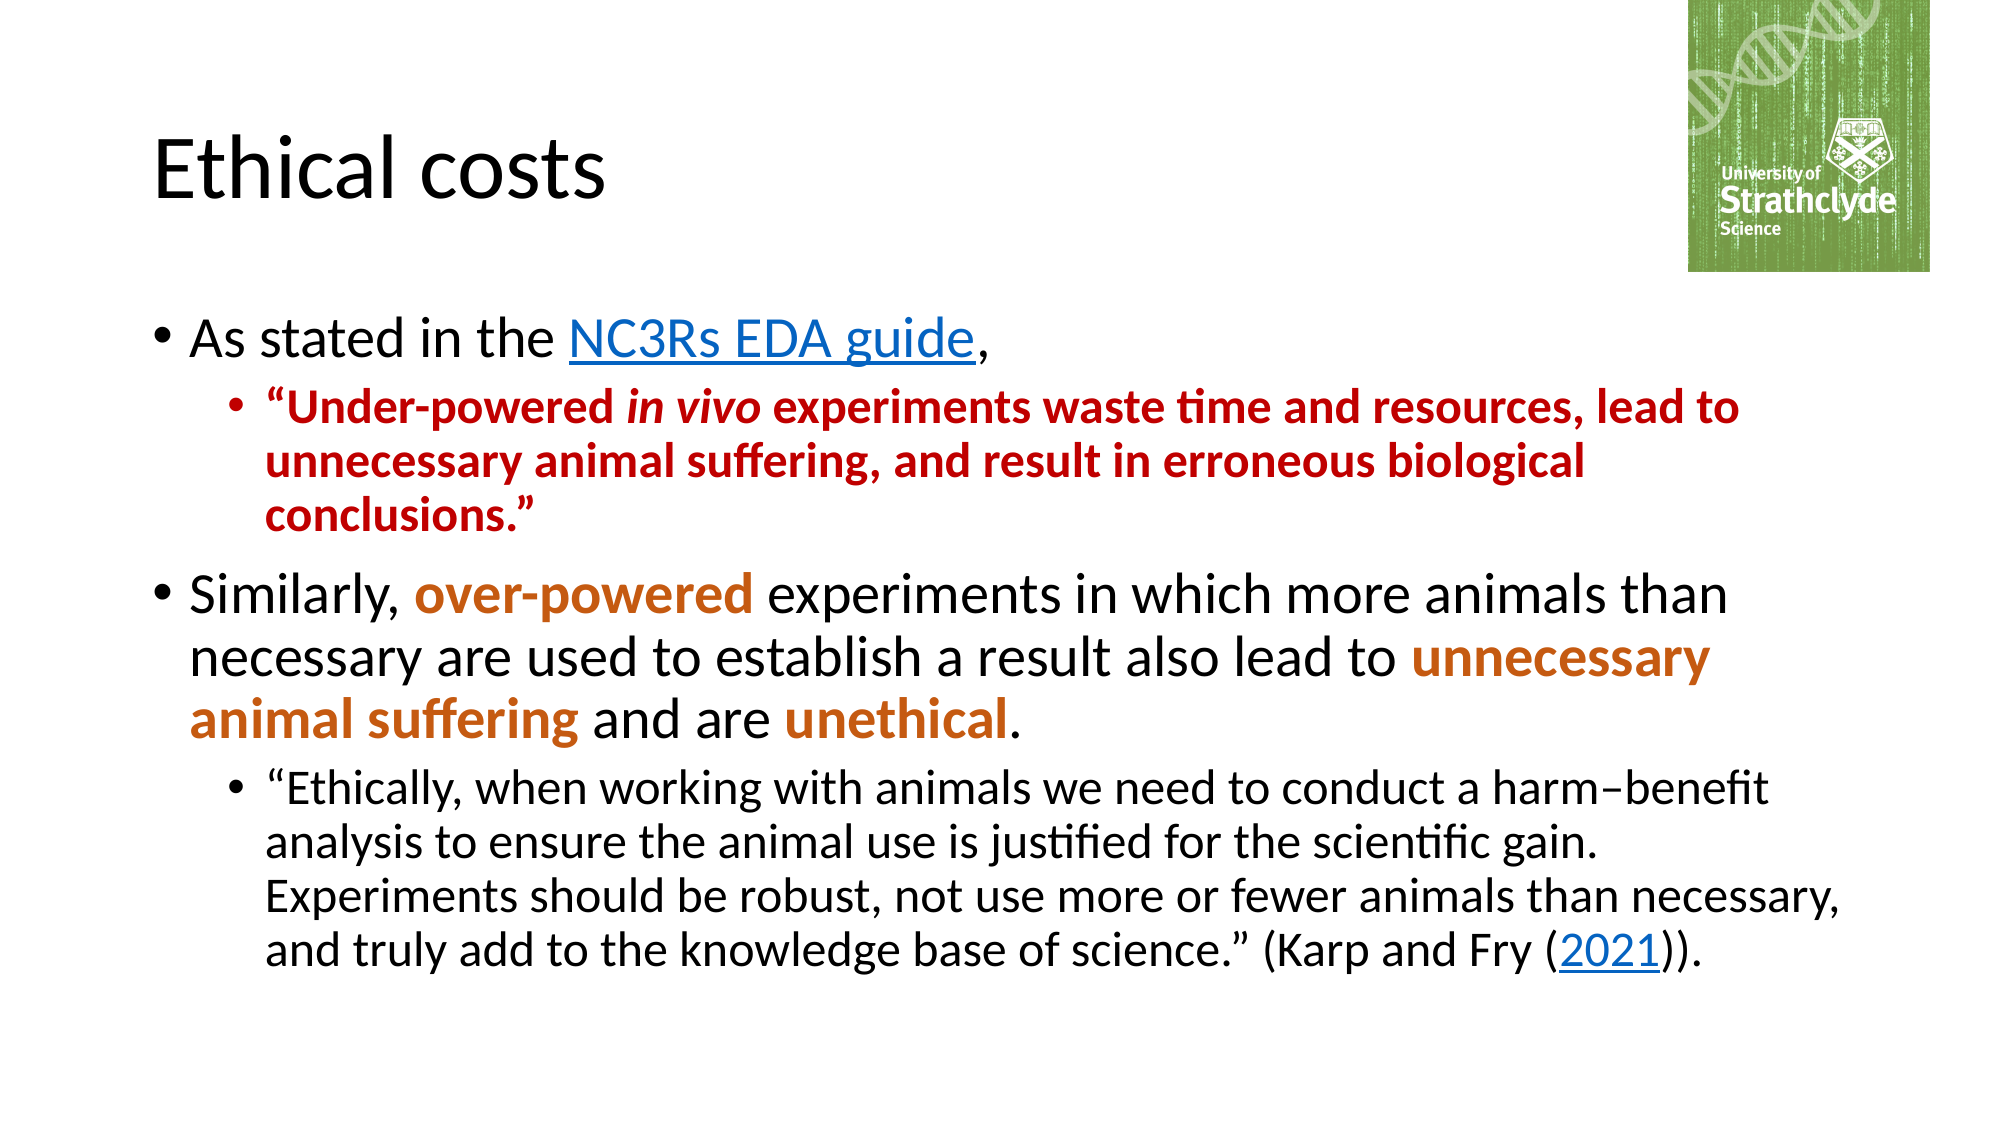

# Ethical costs
As stated in the NC3Rs EDA guide,
“Under-powered in vivo experiments waste time and resources, lead to unnecessary animal suffering, and result in erroneous biological conclusions.”
Similarly, over-powered experiments in which more animals than necessary are used to establish a result also lead to unnecessary animal suffering and are unethical.
“Ethically, when working with animals we need to conduct a harm–benefit analysis to ensure the animal use is justified for the scientific gain. Experiments should be robust, not use more or fewer animals than necessary, and truly add to the knowledge base of science.” (Karp and Fry (2021)).